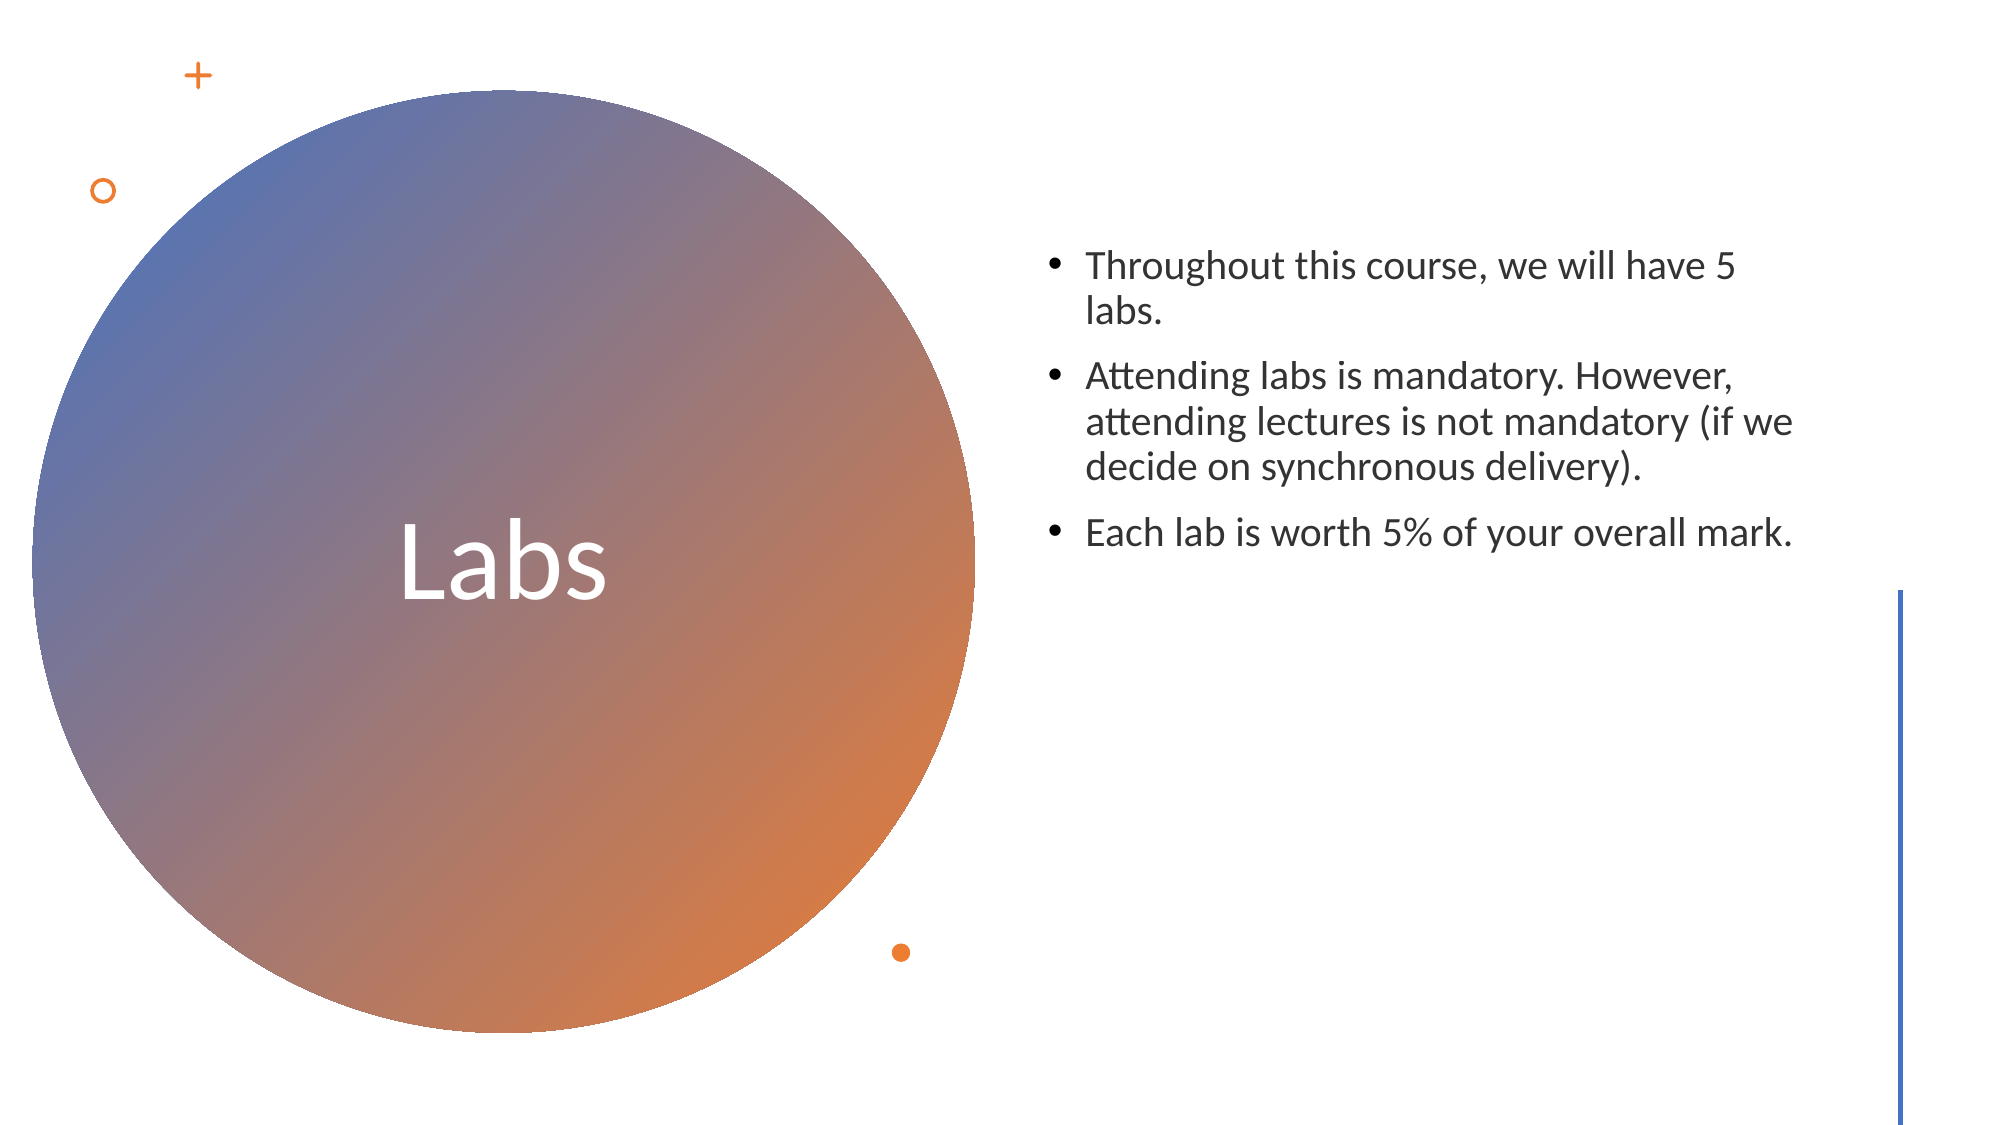

Throughout this course, we will have 5 labs.
Attending labs is mandatory. However, attending lectures is not mandatory (if we decide on synchronous delivery).
Each lab is worth 5% of your overall mark.

# Labs